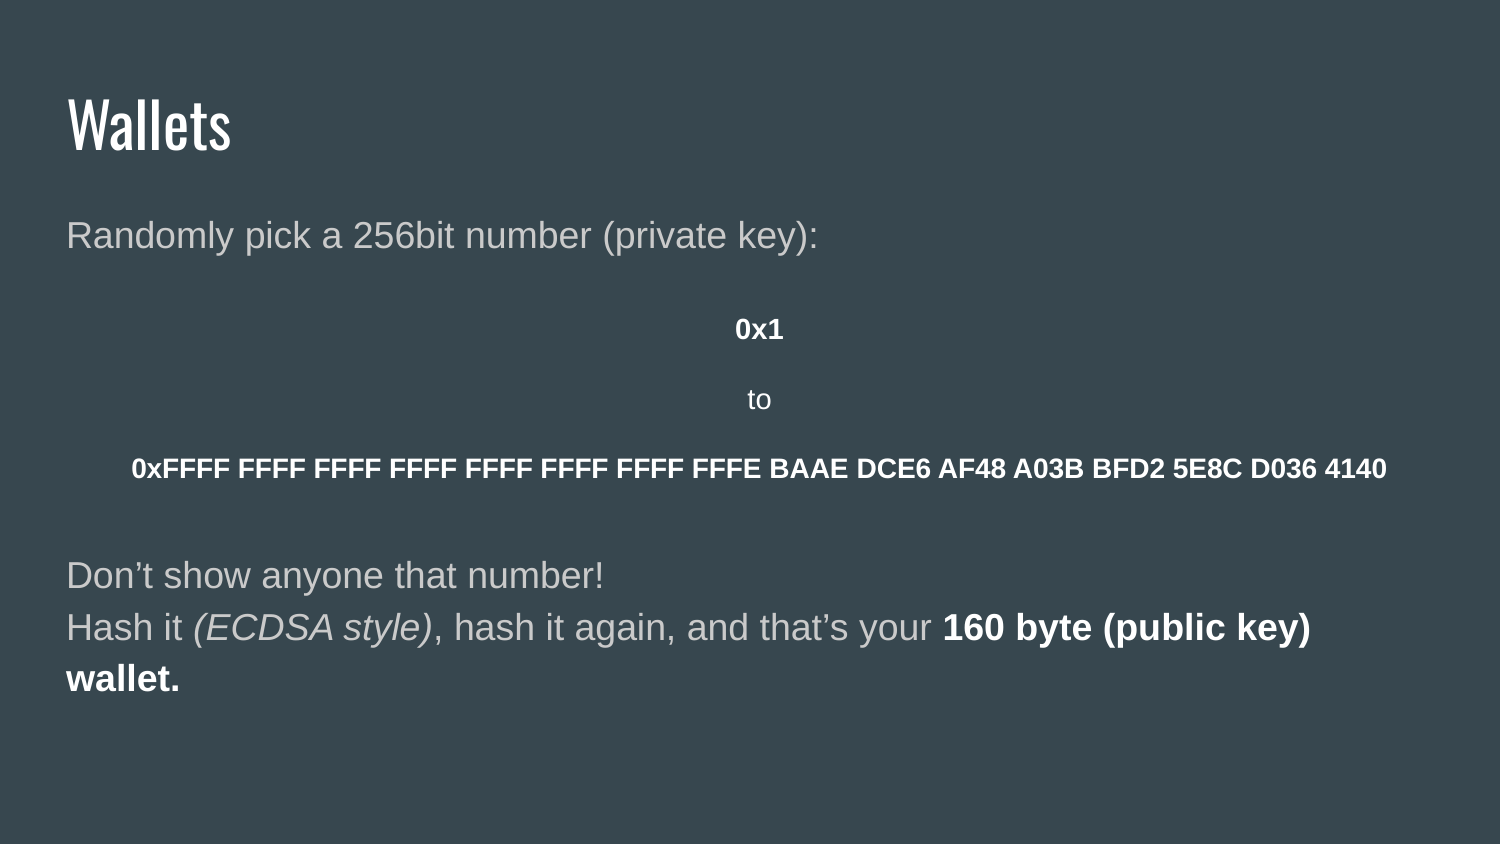

# Wallets
Randomly pick a 256bit number (private key):

Don’t show anyone that number!
Hash it (ECDSA style), hash it again, and that’s your 160 byte (public key) wallet.
0x1

to

0xFFFF FFFF FFFF FFFF FFFF FFFF FFFF FFFE BAAE DCE6 AF48 A03B BFD2 5E8C D036 4140